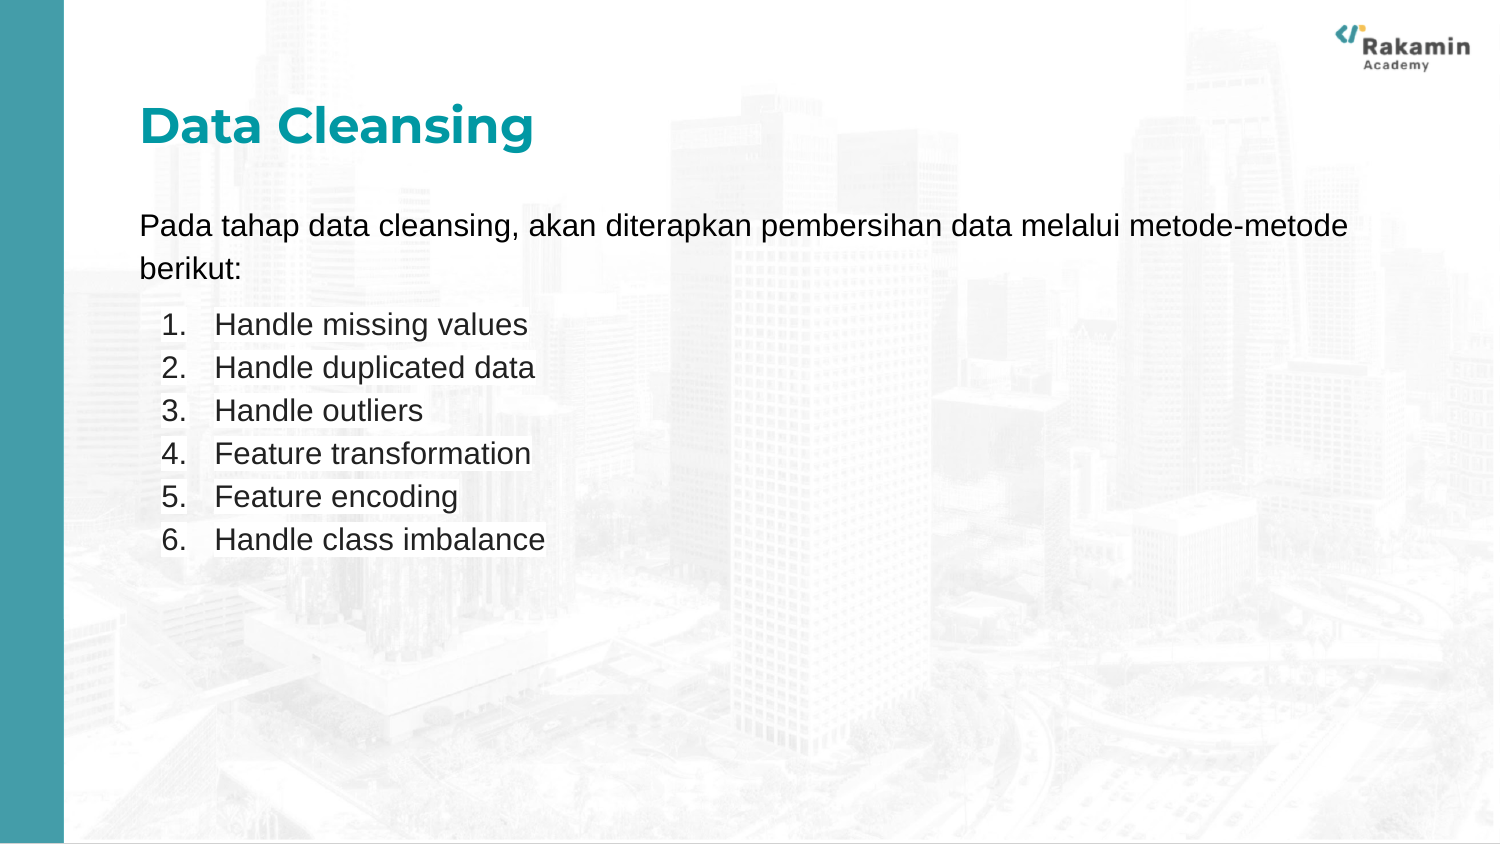

Data Cleansing

Pada tahap data cleansing, akan diterapkan pembersihan data melalui metode-metode berikut:
Handle missing values
Handle duplicated data
Handle outliers
Feature transformation
Feature encoding
Handle class imbalance